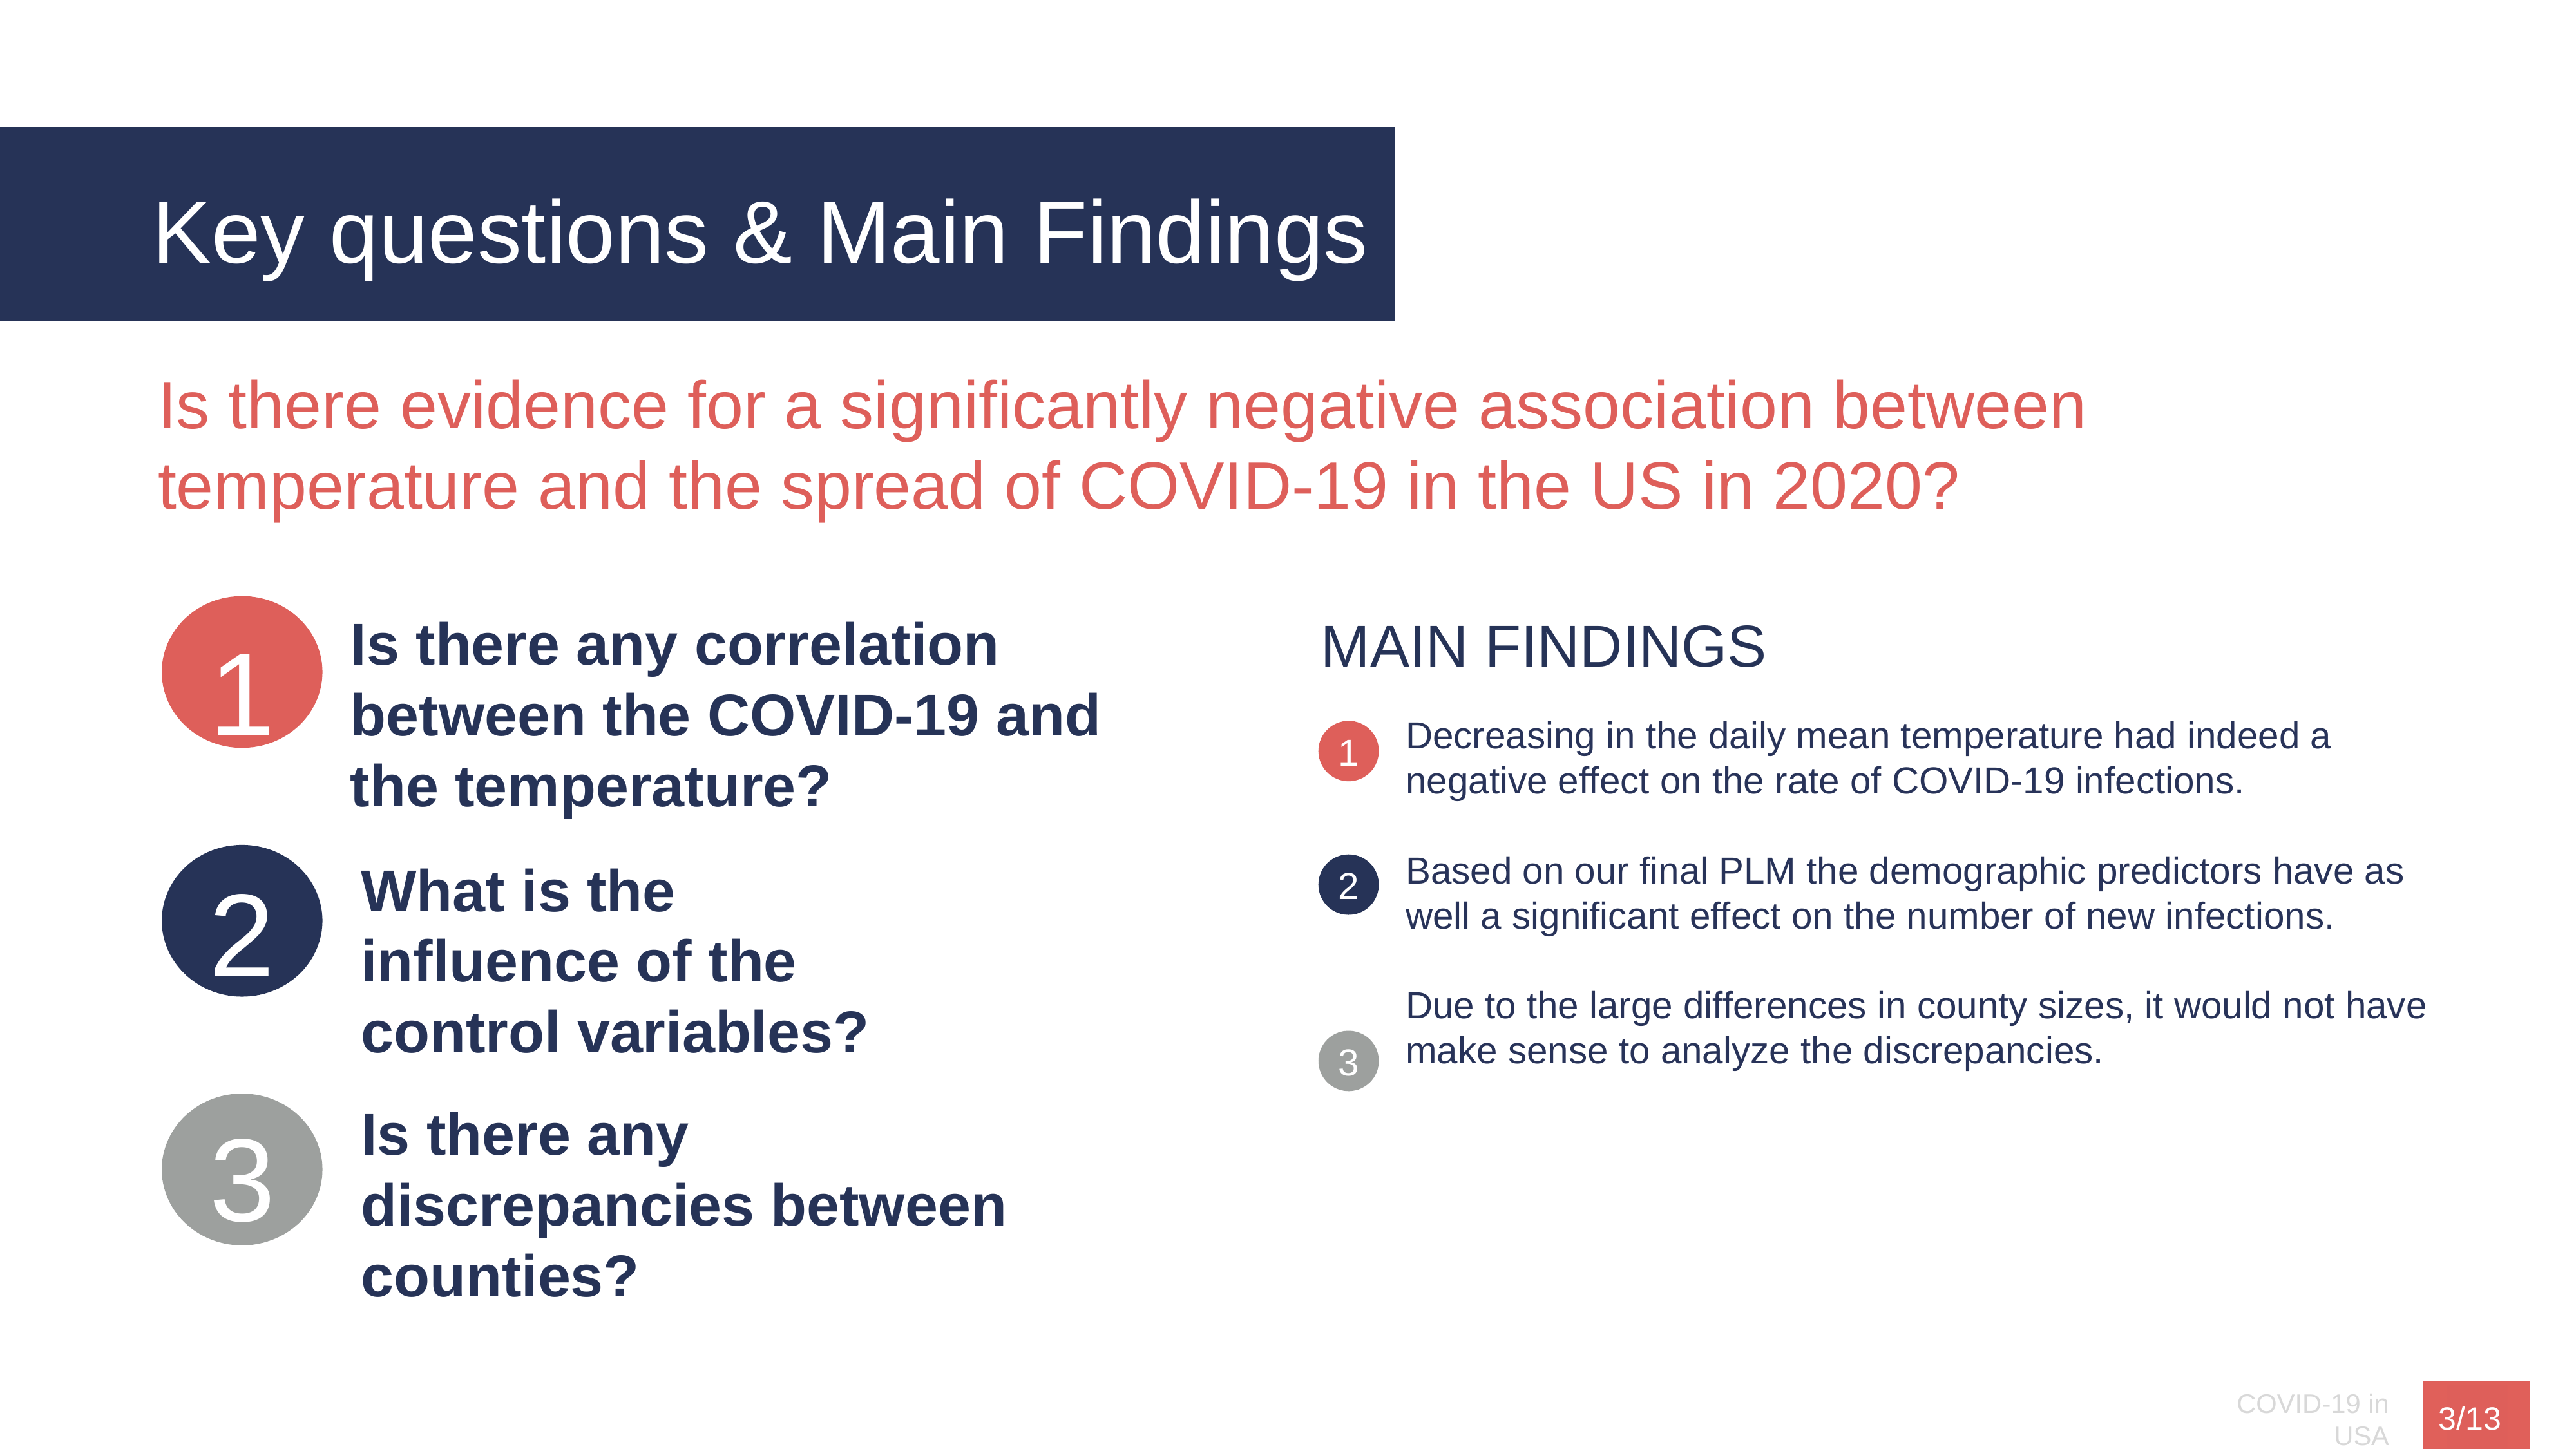

Key questions & Main Findings
Is there evidence for a significantly negative association between
temperature and the spread of COVID-19 in the US in 2020?

1
Is there any correlation between the COVID-19 and the temperature?
MAIN FINDINGS
Decreasing in the daily mean temperature had indeed a negative effect on the rate of COVID-19 infections.

Based on our final PLM the demographic predictors have as well a significant effect on the number of new infections.

Due to the large differences in county sizes, it would not have make sense to analyze the discrepancies.
1

2
What is the influence of the control variables?
2
3
Is there any discrepancies between counties?

3